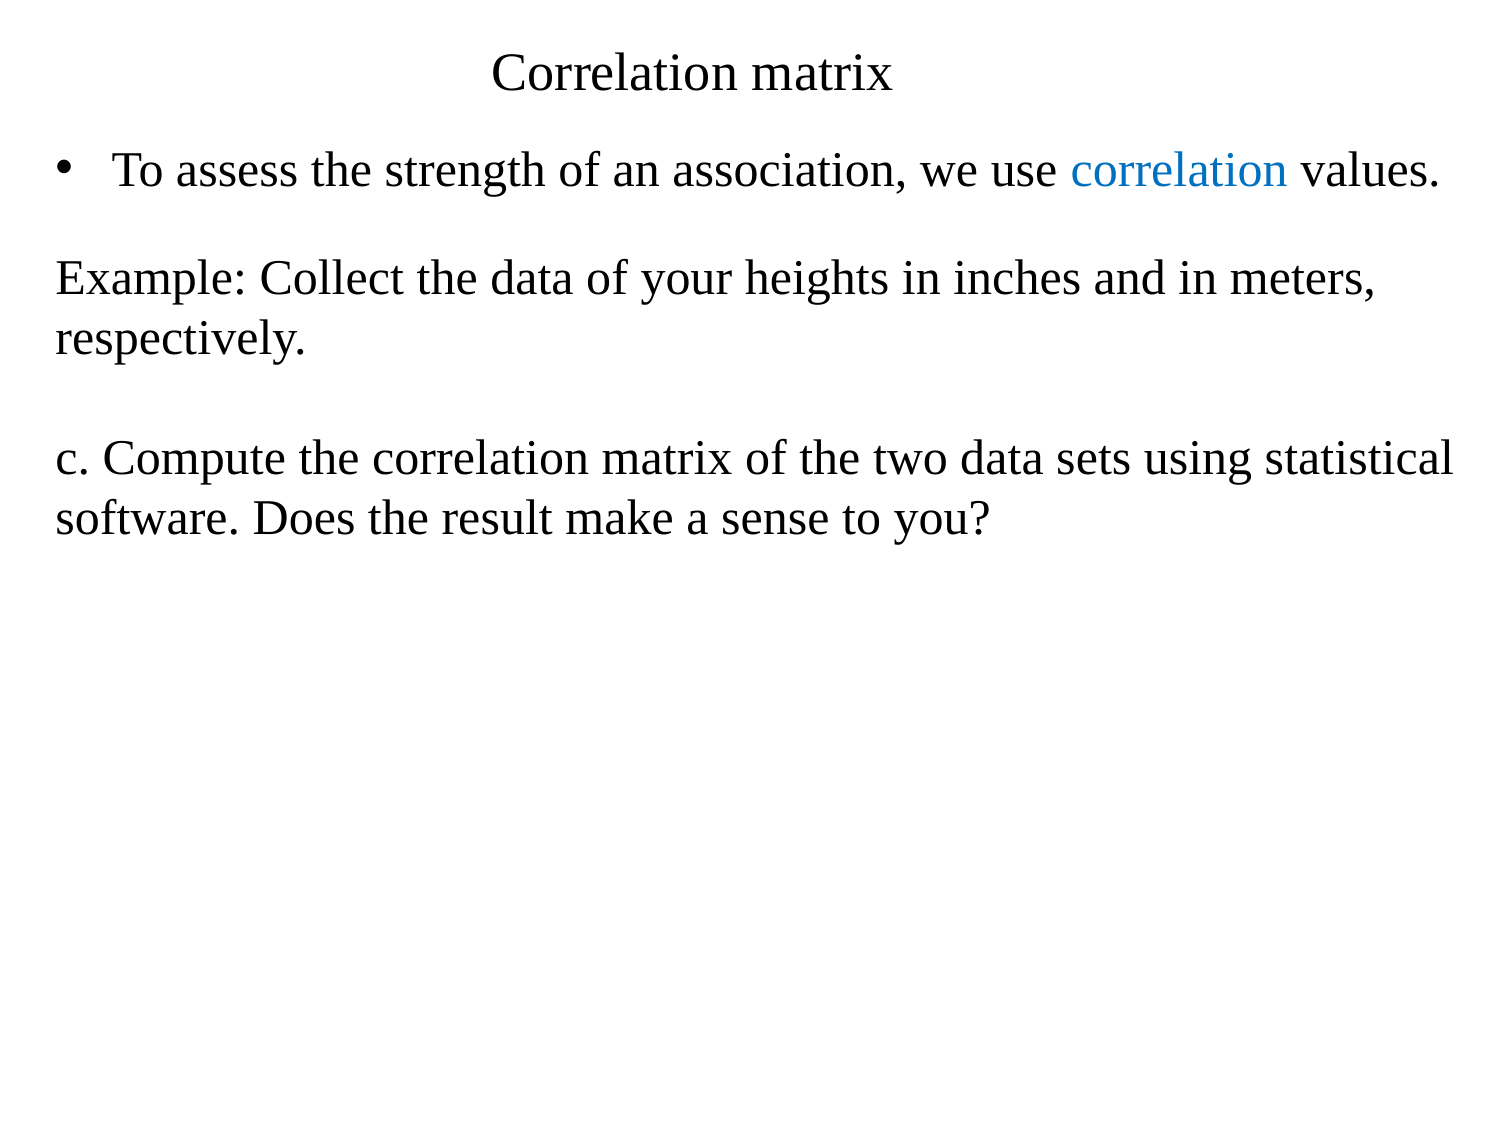

Correlation matrix
To assess the strength of an association, we use correlation values.
Example: Collect the data of your heights in inches and in meters, respectively.

c. Compute the correlation matrix of the two data sets using statistical software. Does the result make a sense to you?